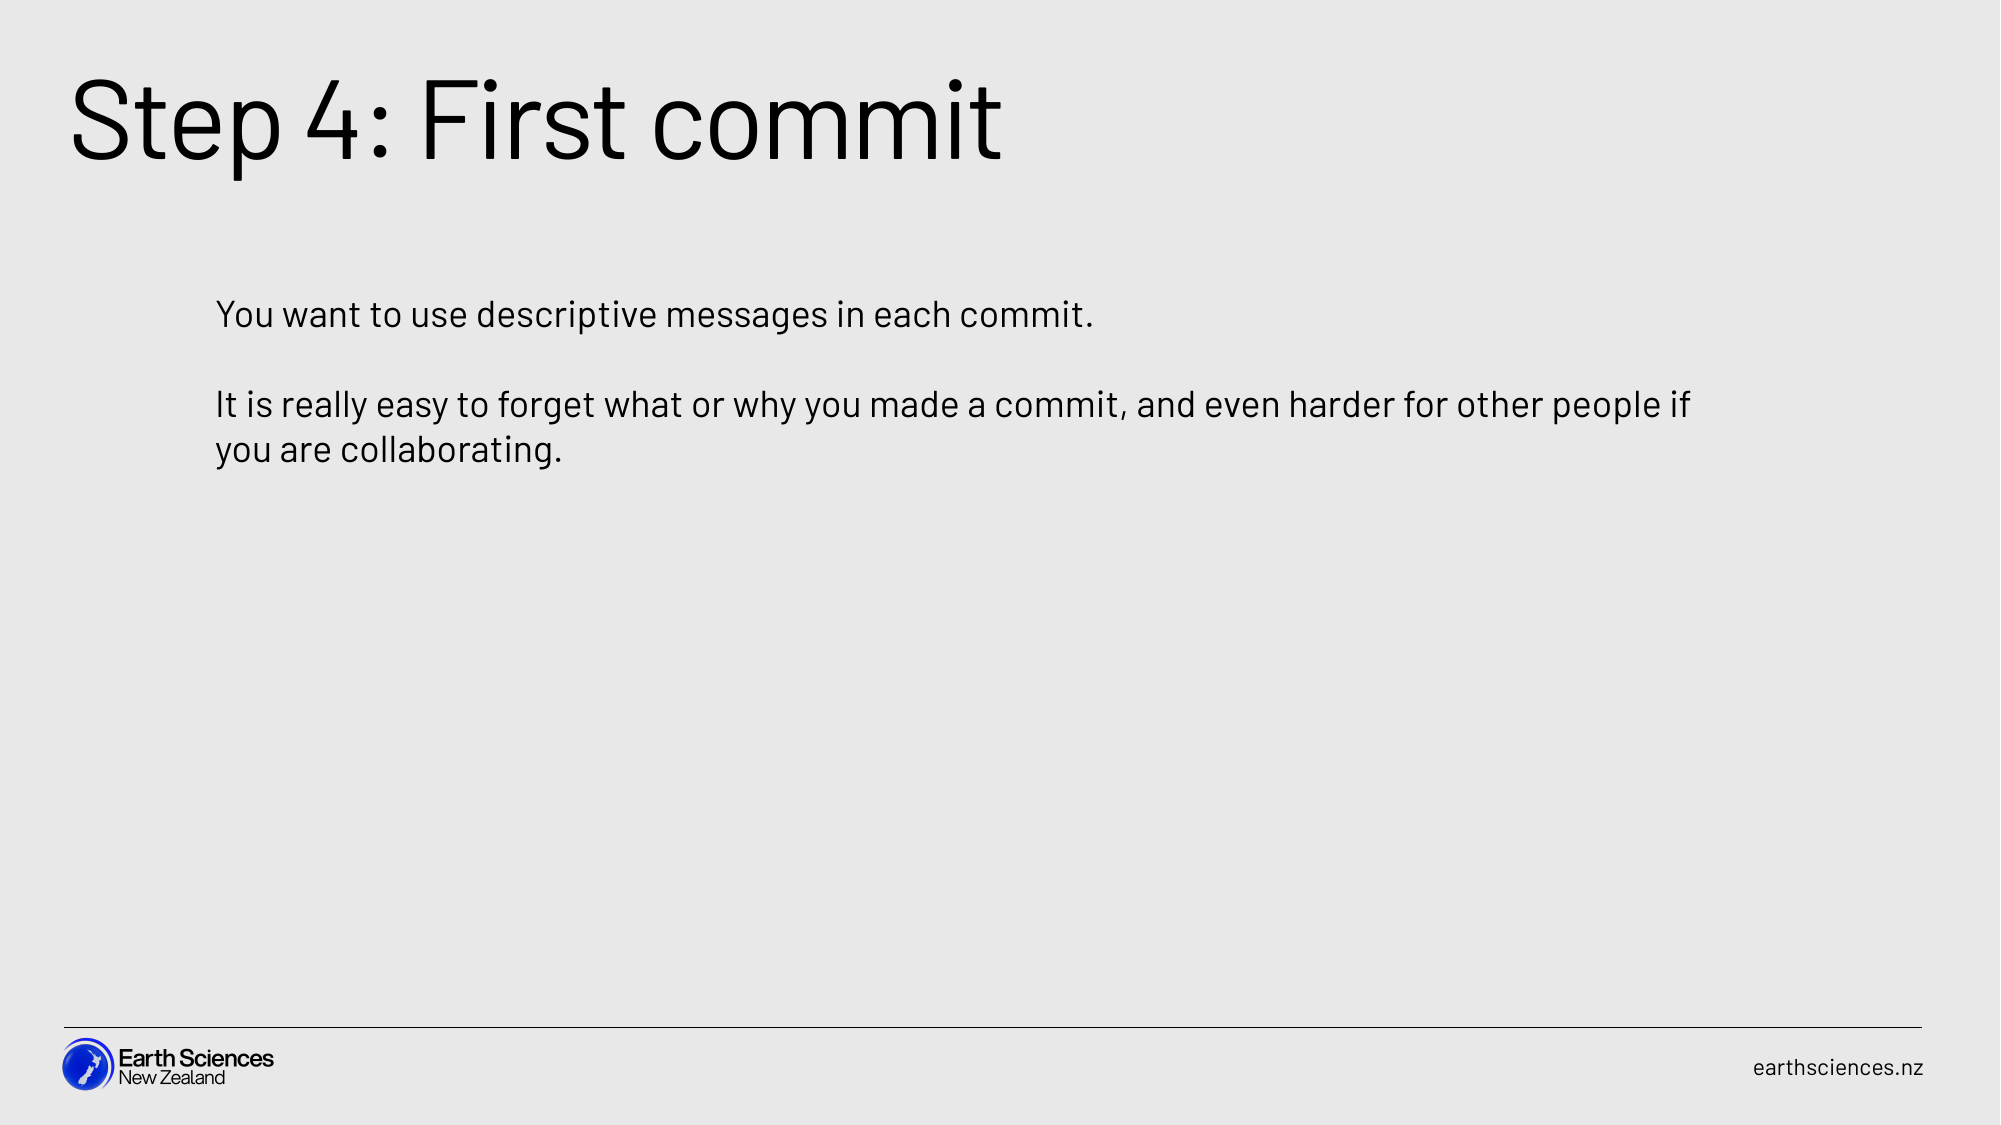

Step 4: First commit
You want to use descriptive messages in each commit.

It is really easy to forget what or why you made a commit, and even harder for other people if you are collaborating.